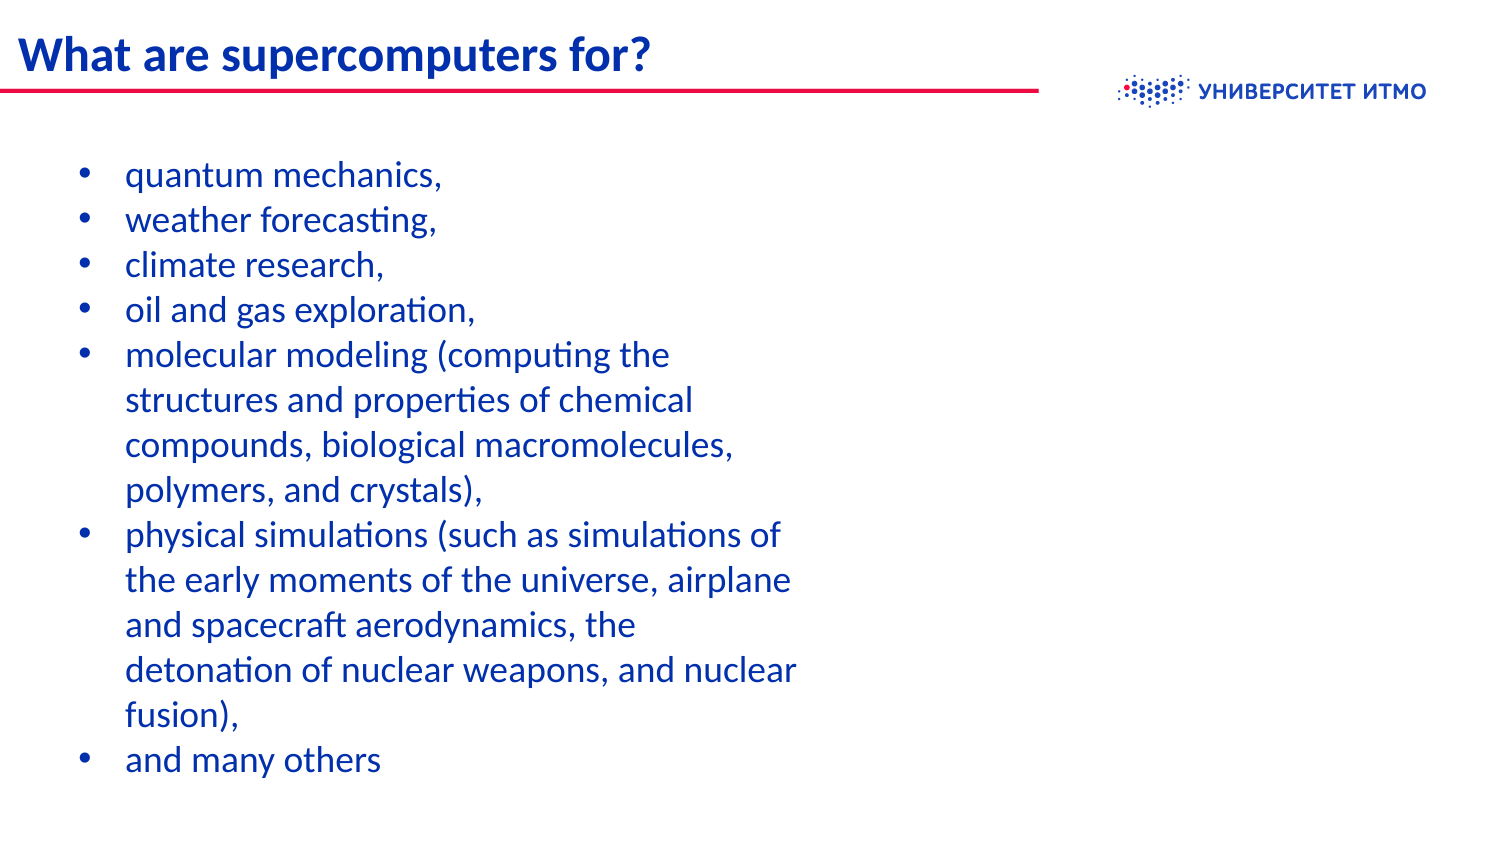

What are supercomputers for?
quantum mechanics,
weather forecasting,
climate research,
oil and gas exploration,
molecular modeling (computing the structures and properties of chemical compounds, biological macromolecules, polymers, and crystals),
physical simulations (such as simulations of the early moments of the universe, airplane and spacecraft aerodynamics, the detonation of nuclear weapons, and nuclear fusion),
and many others